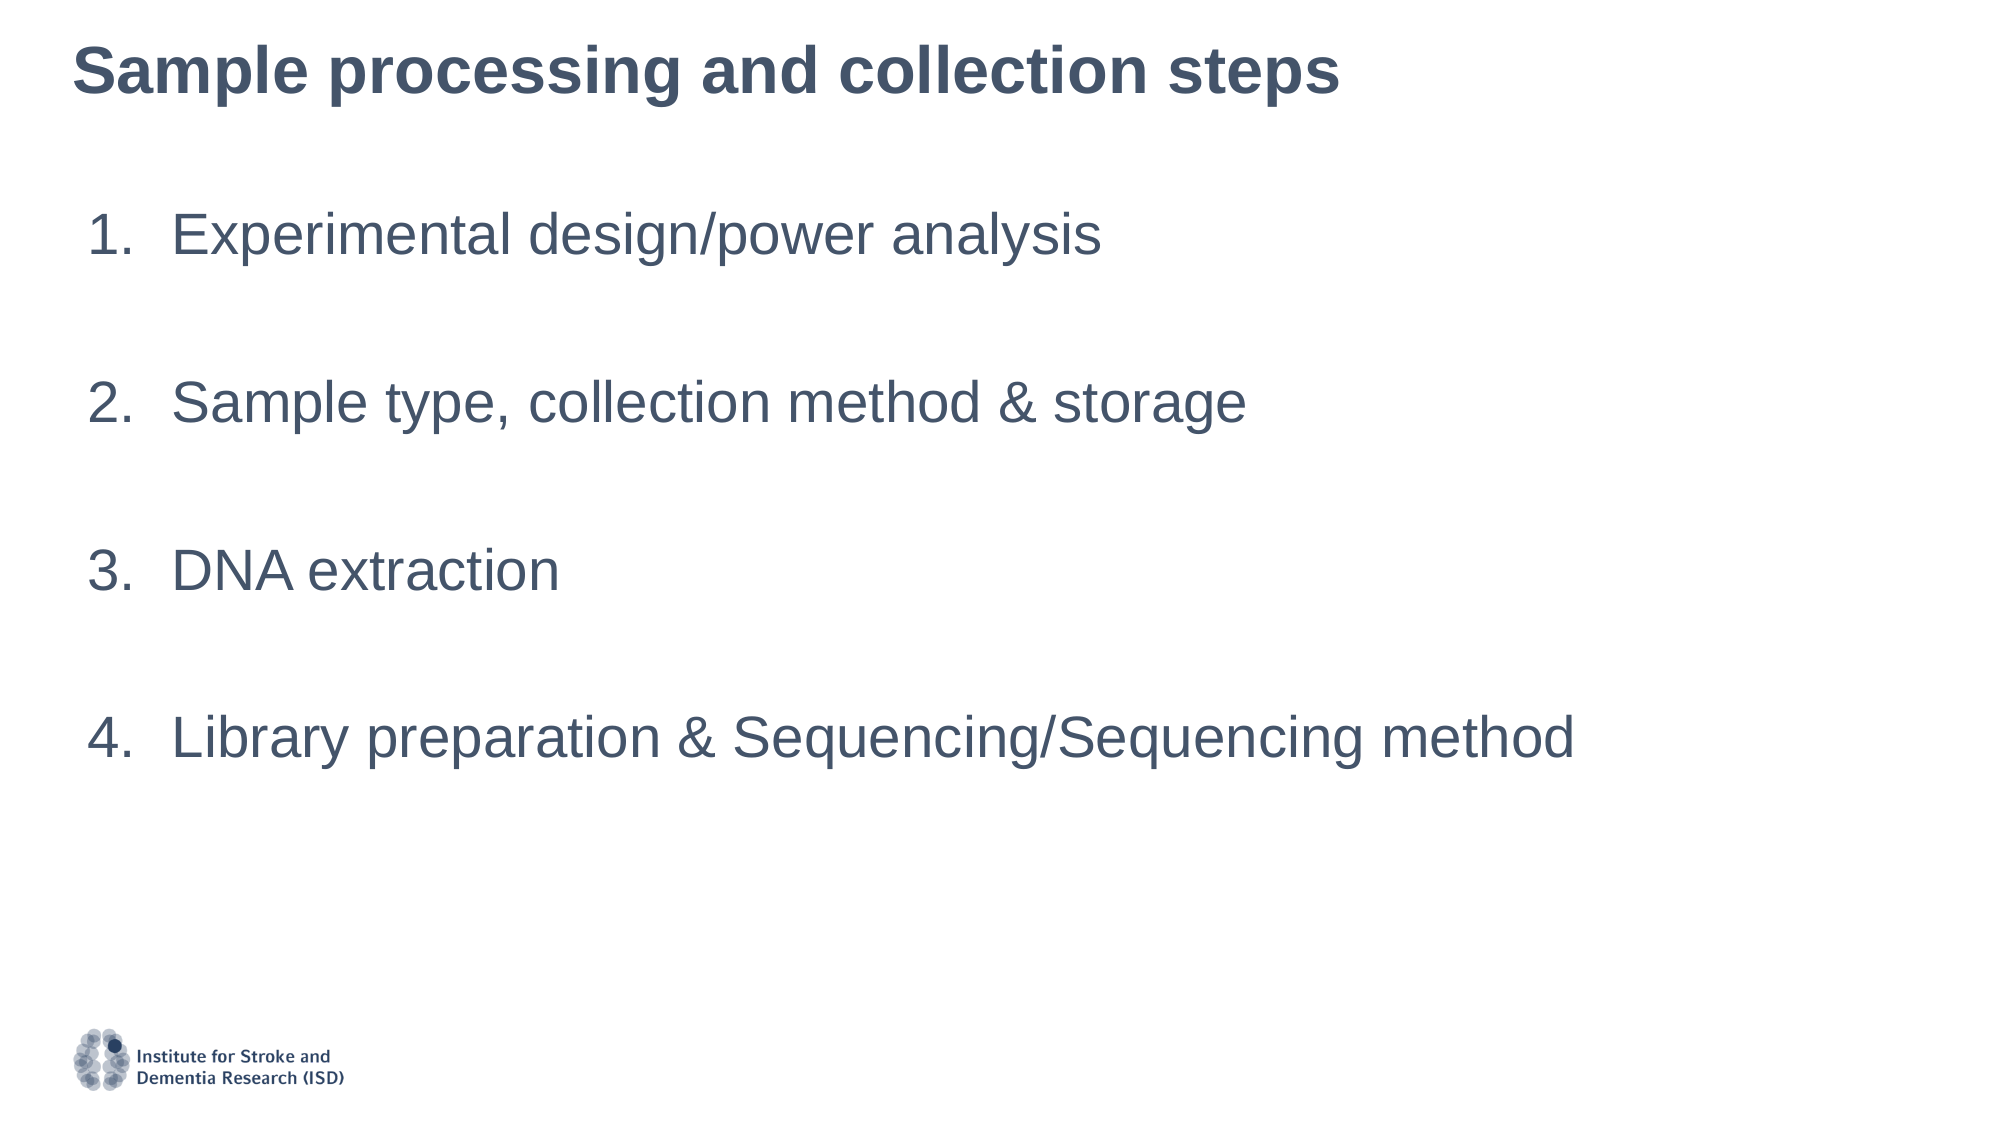

# Sample processing and collection steps
Experimental design/power analysis

Sample type, collection method & storage

DNA extraction

Library preparation & Sequencing/Sequencing method